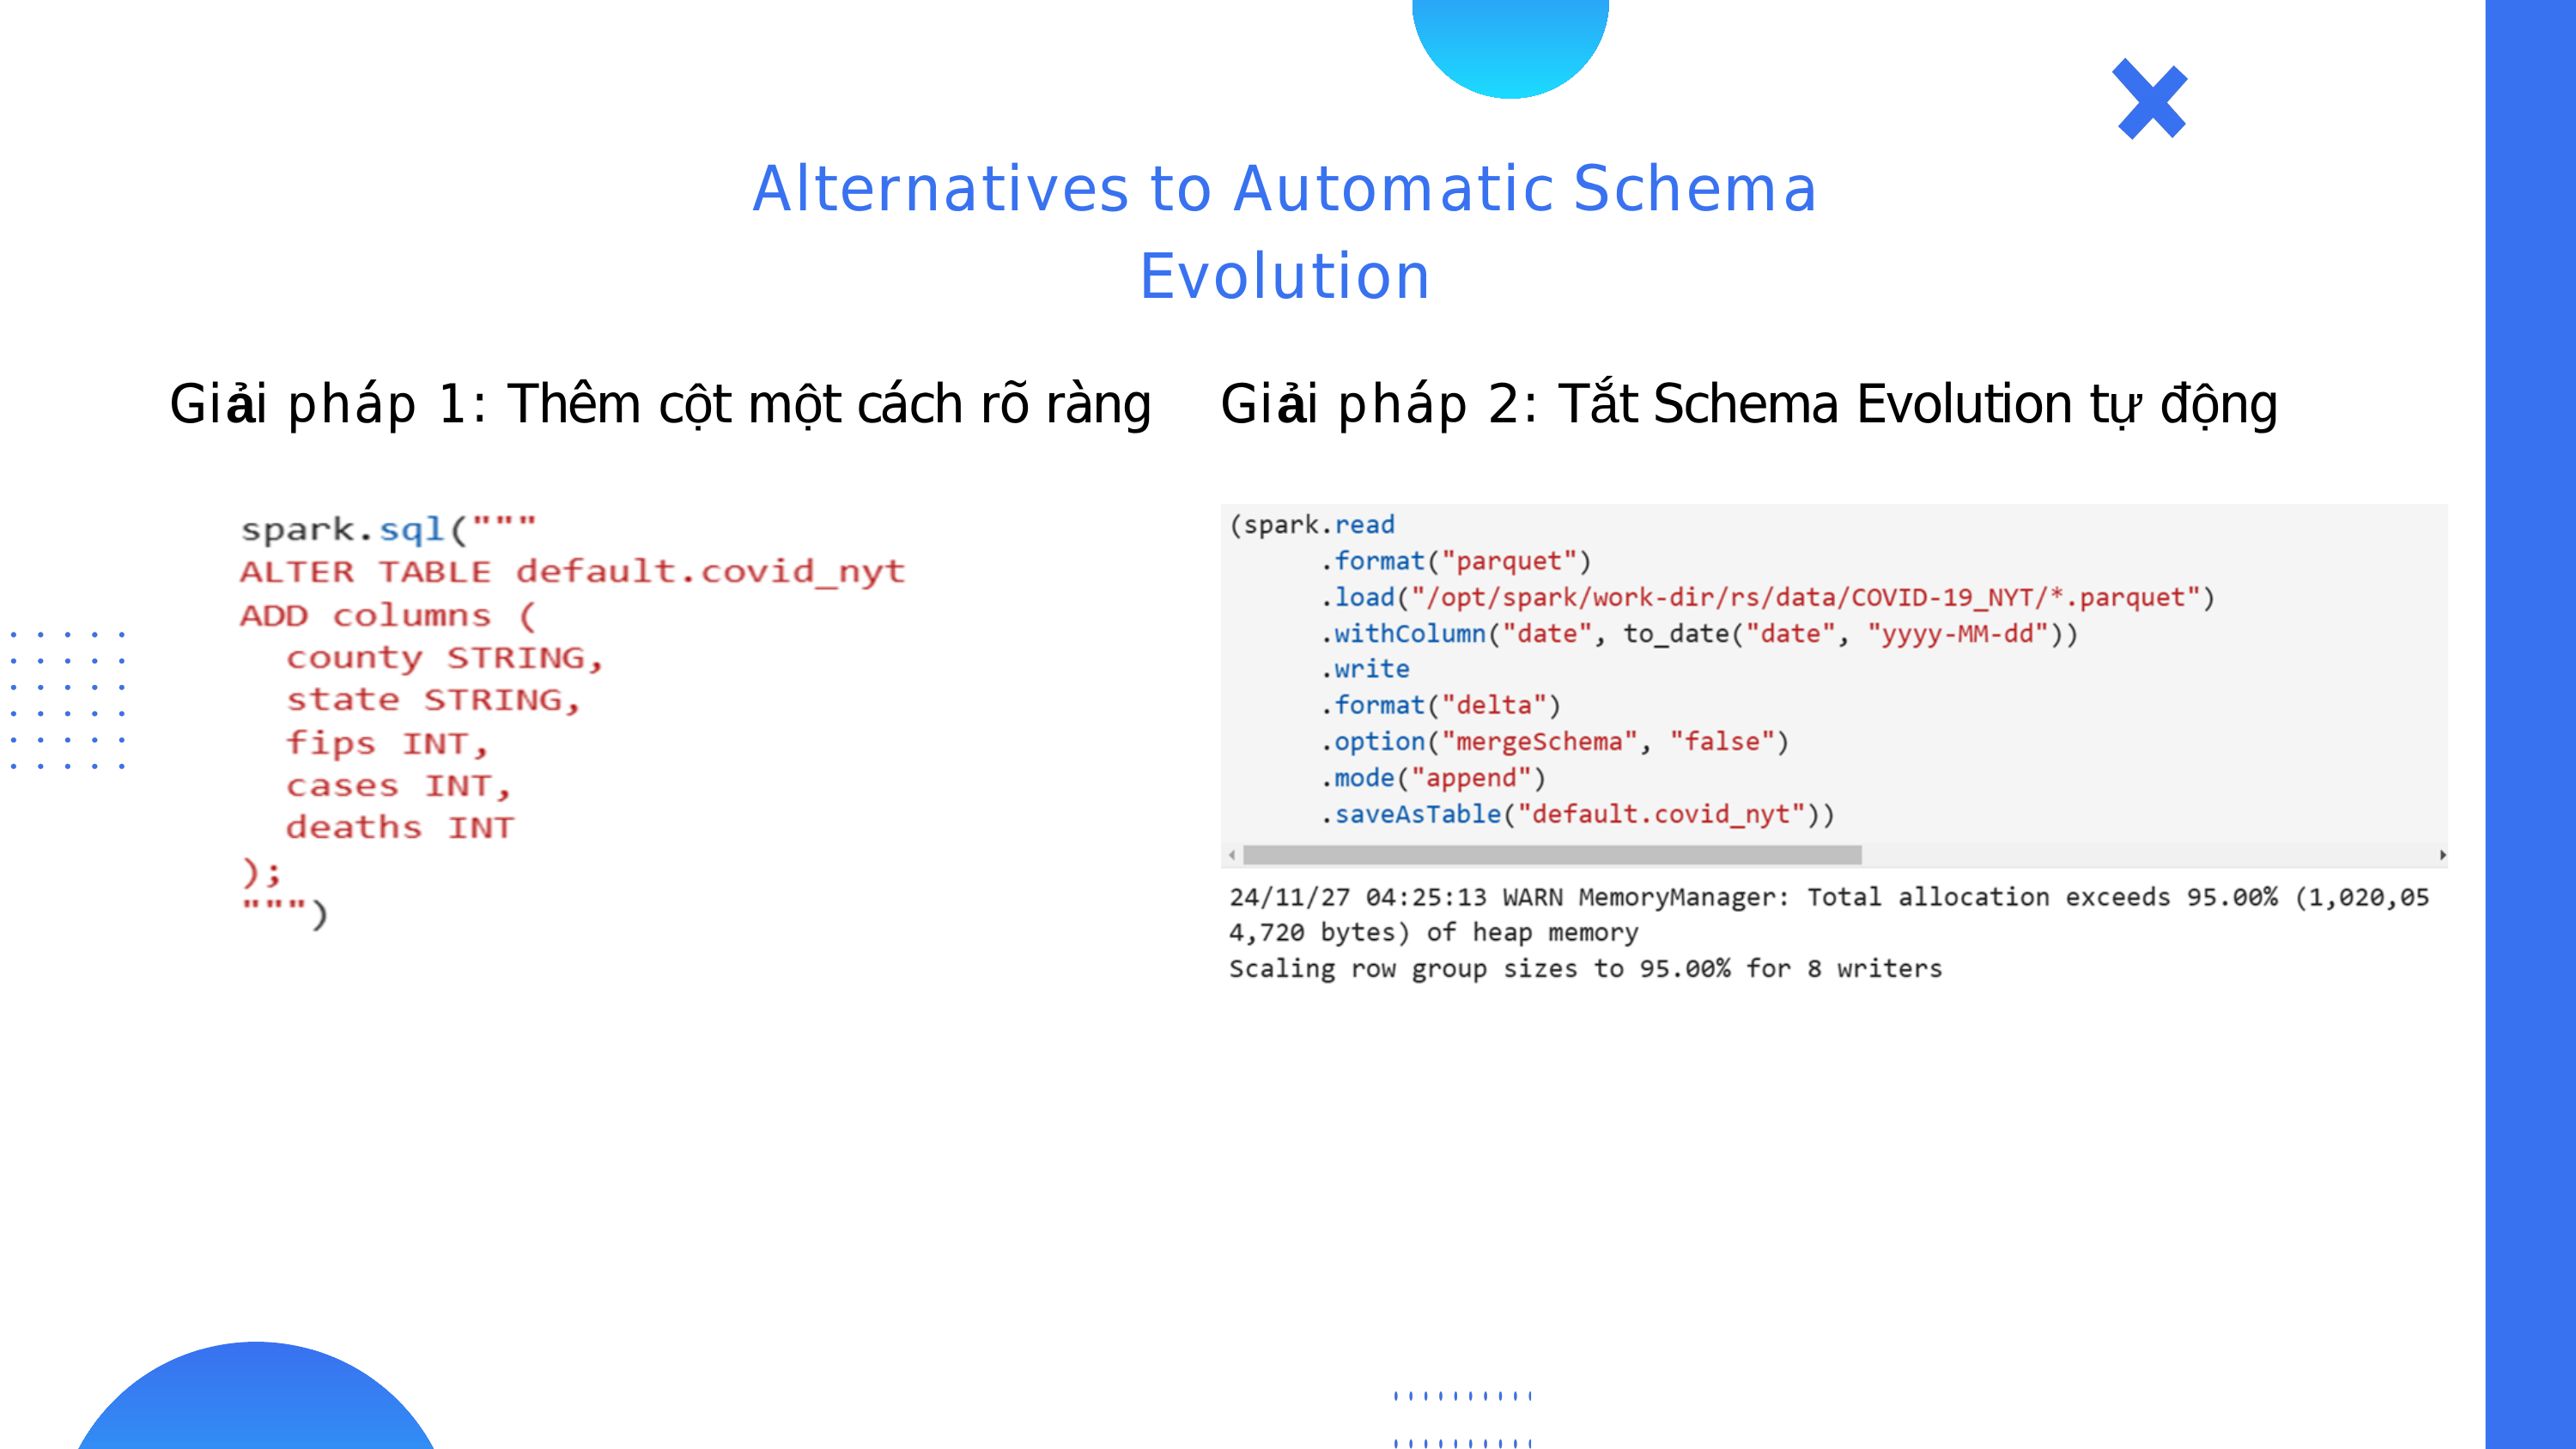

Alternatives to Automatic Schema Evolution
Giải pháp 1: Thêm cột một cách rõ ràng
Giải pháp 2: Tắt Schema Evolution tự động